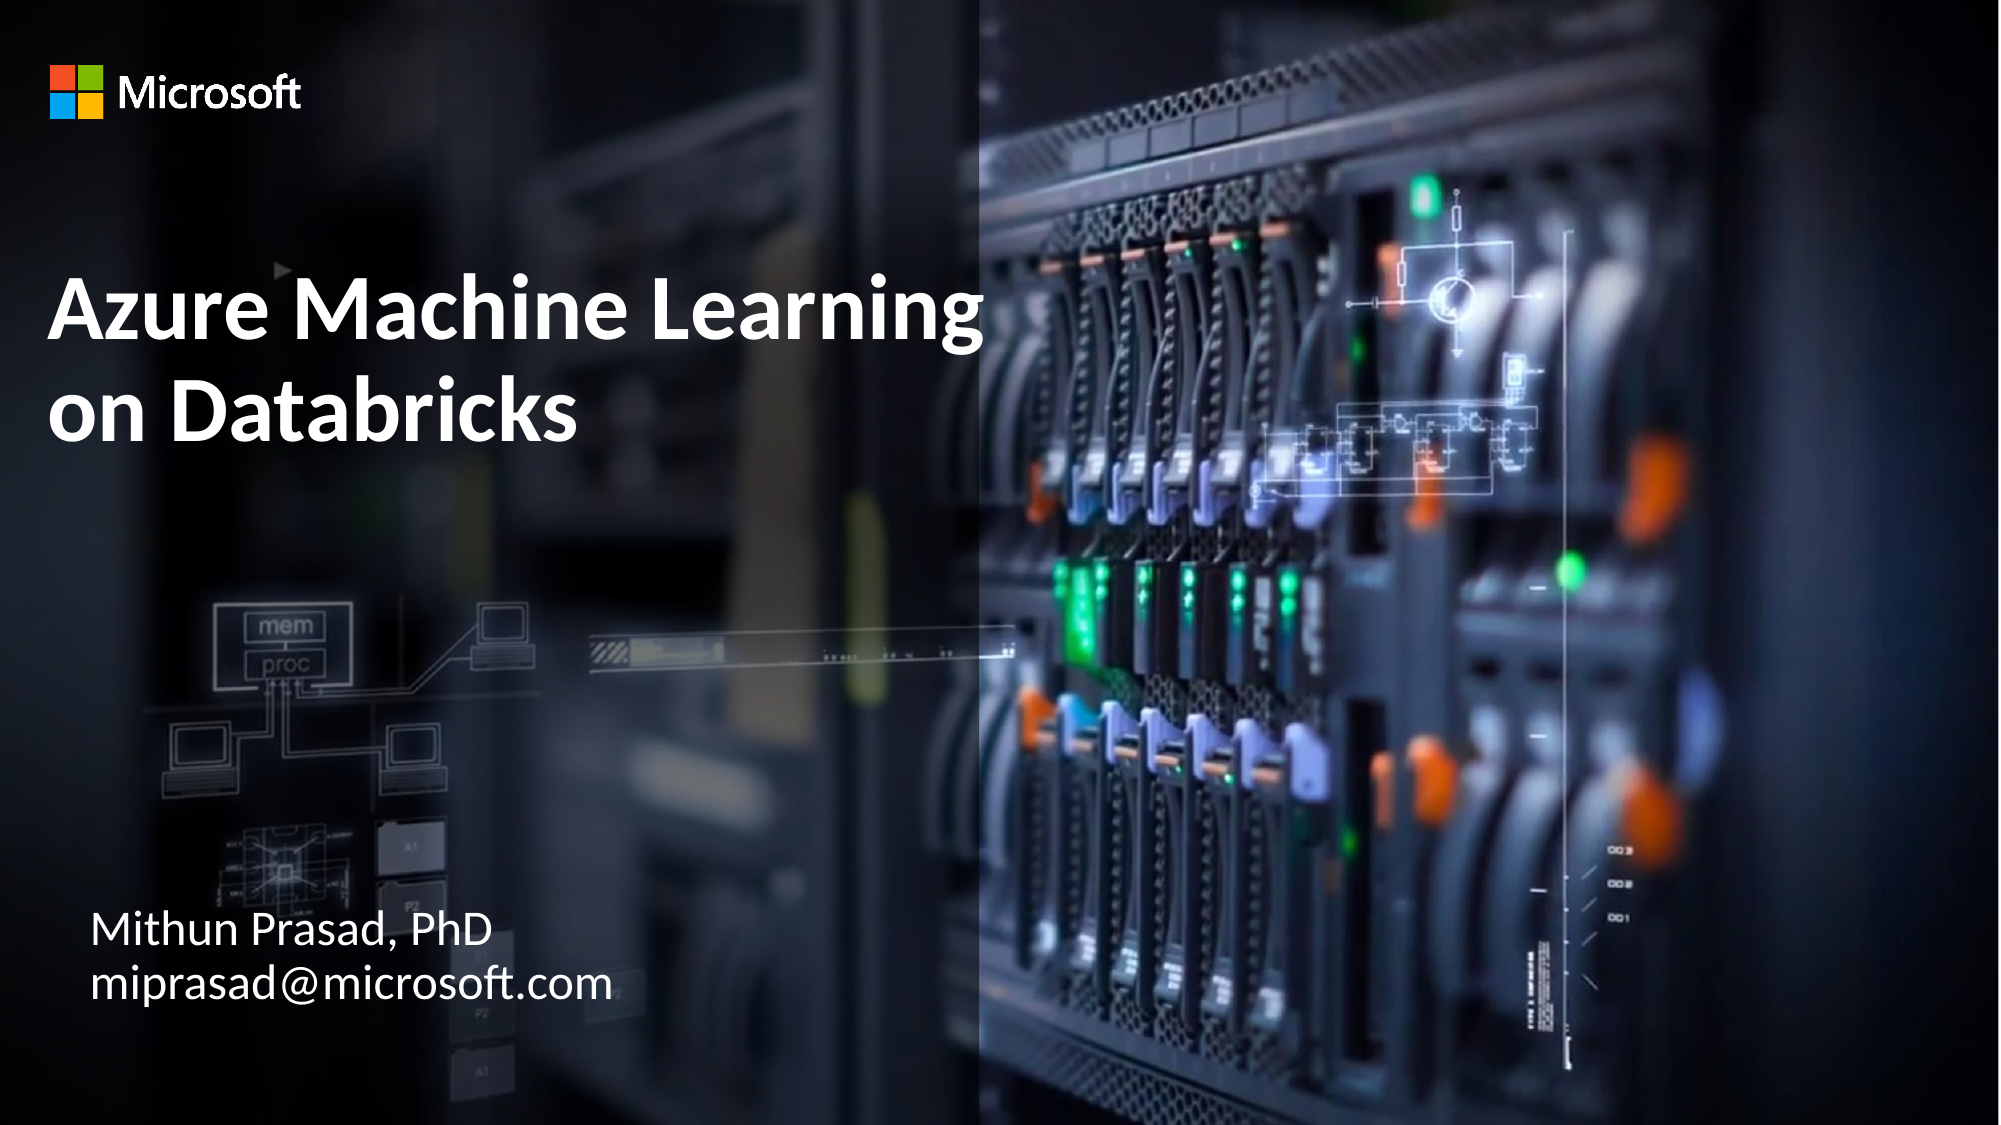

# Azure Machine Learning on Databricks
Mithun Prasad, PhD
miprasad@microsoft.com